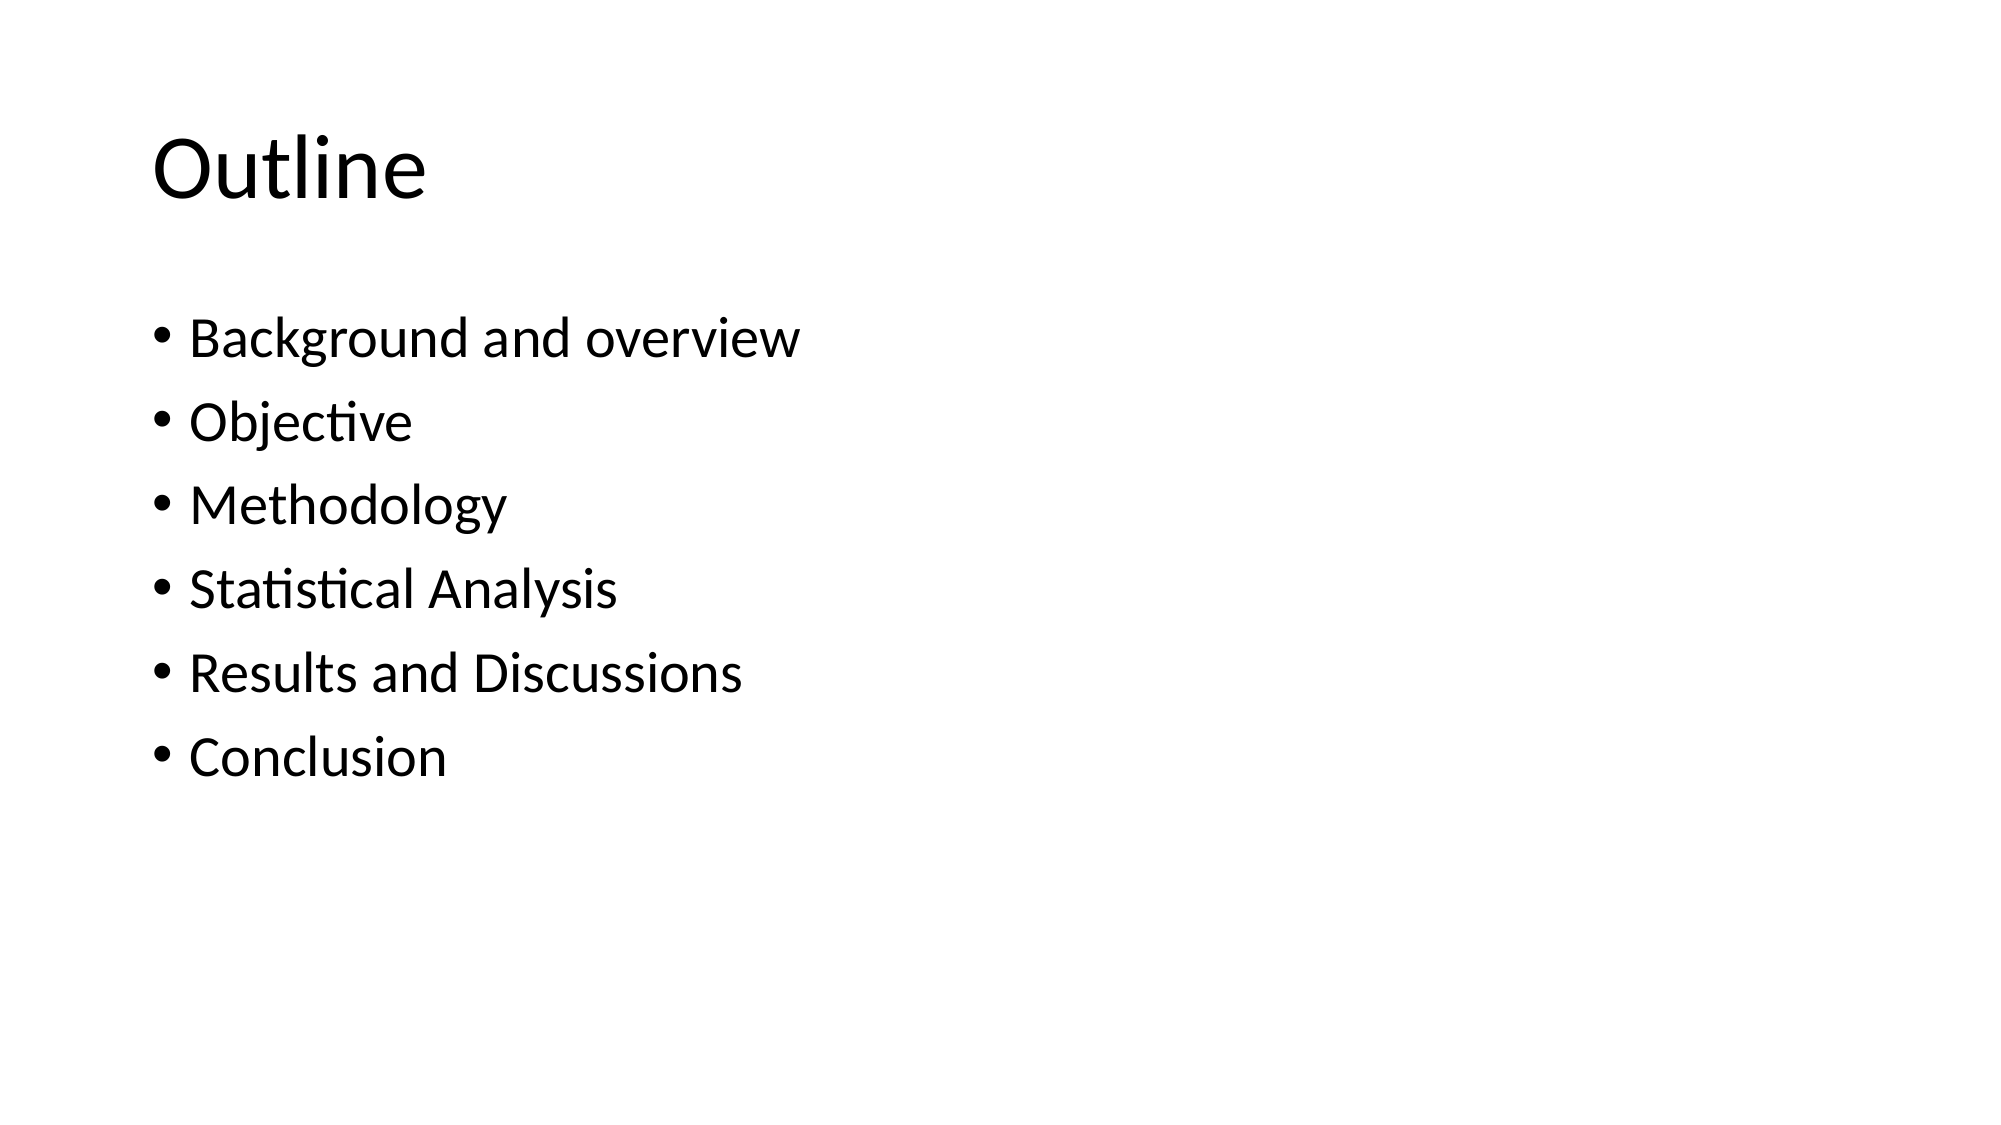

# Outline
Background and overview
Objective
Methodology
Statistical Analysis
Results and Discussions
Conclusion